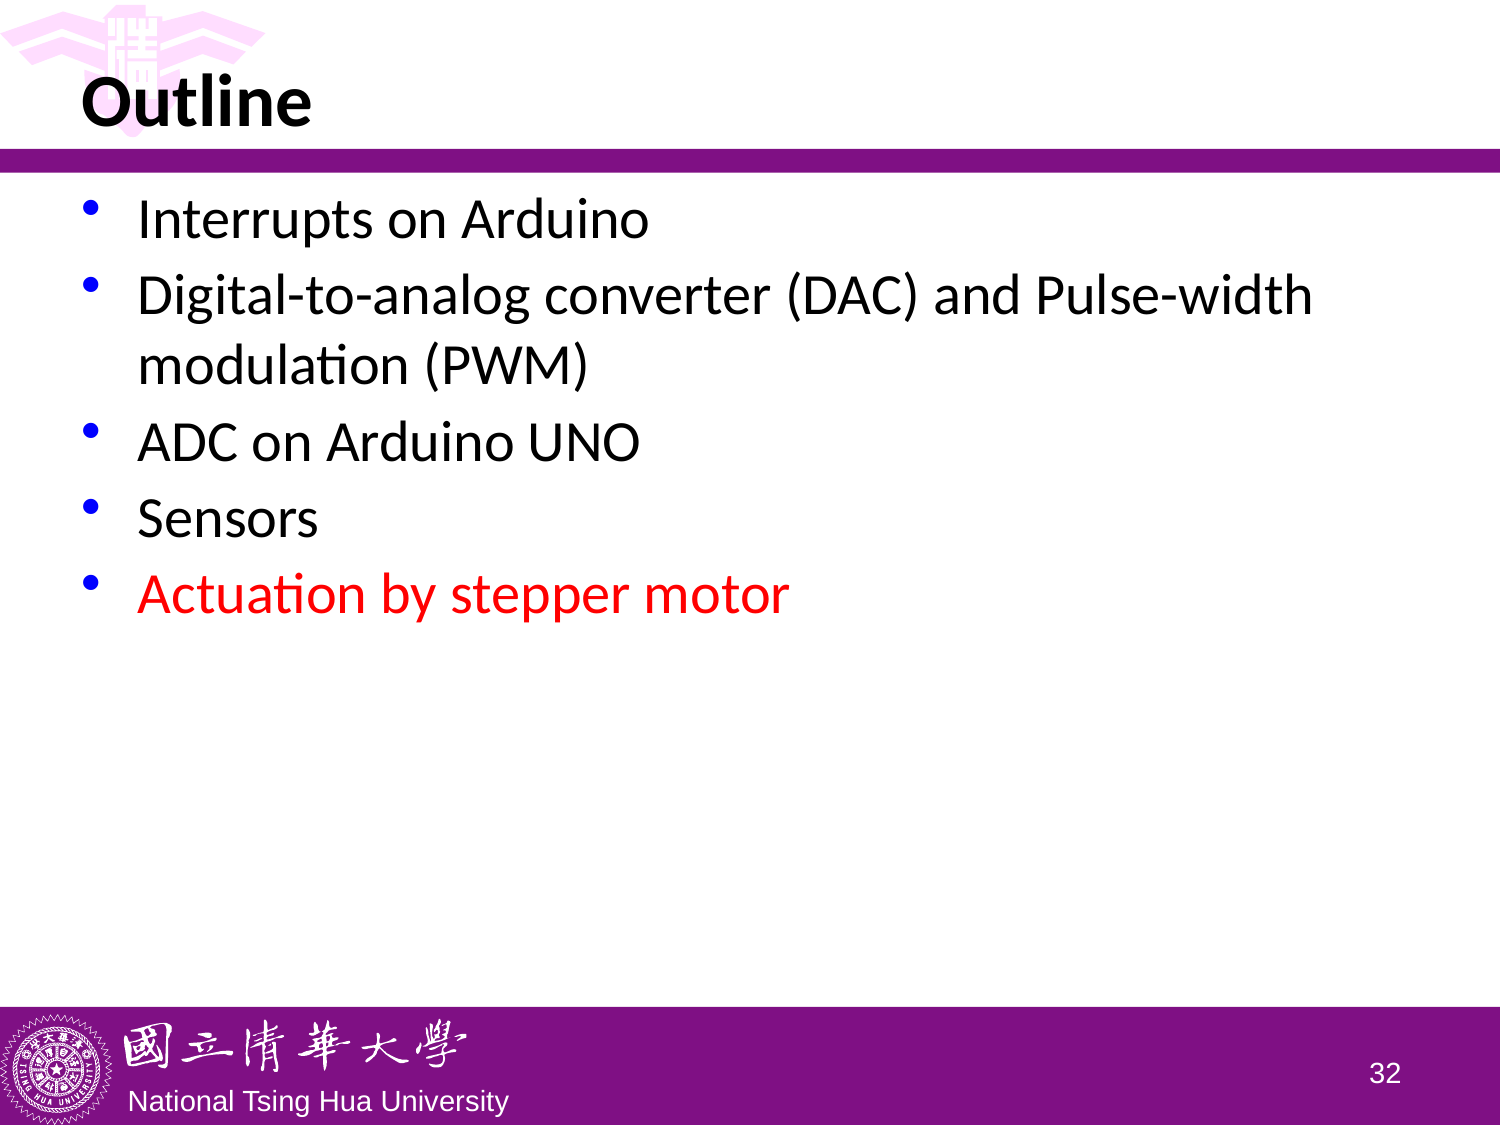

# Outline
Interrupts on Arduino
Digital-to-analog converter (DAC) and Pulse-width modulation (PWM)
ADC on Arduino UNO
Sensors
Actuation by stepper motor
32